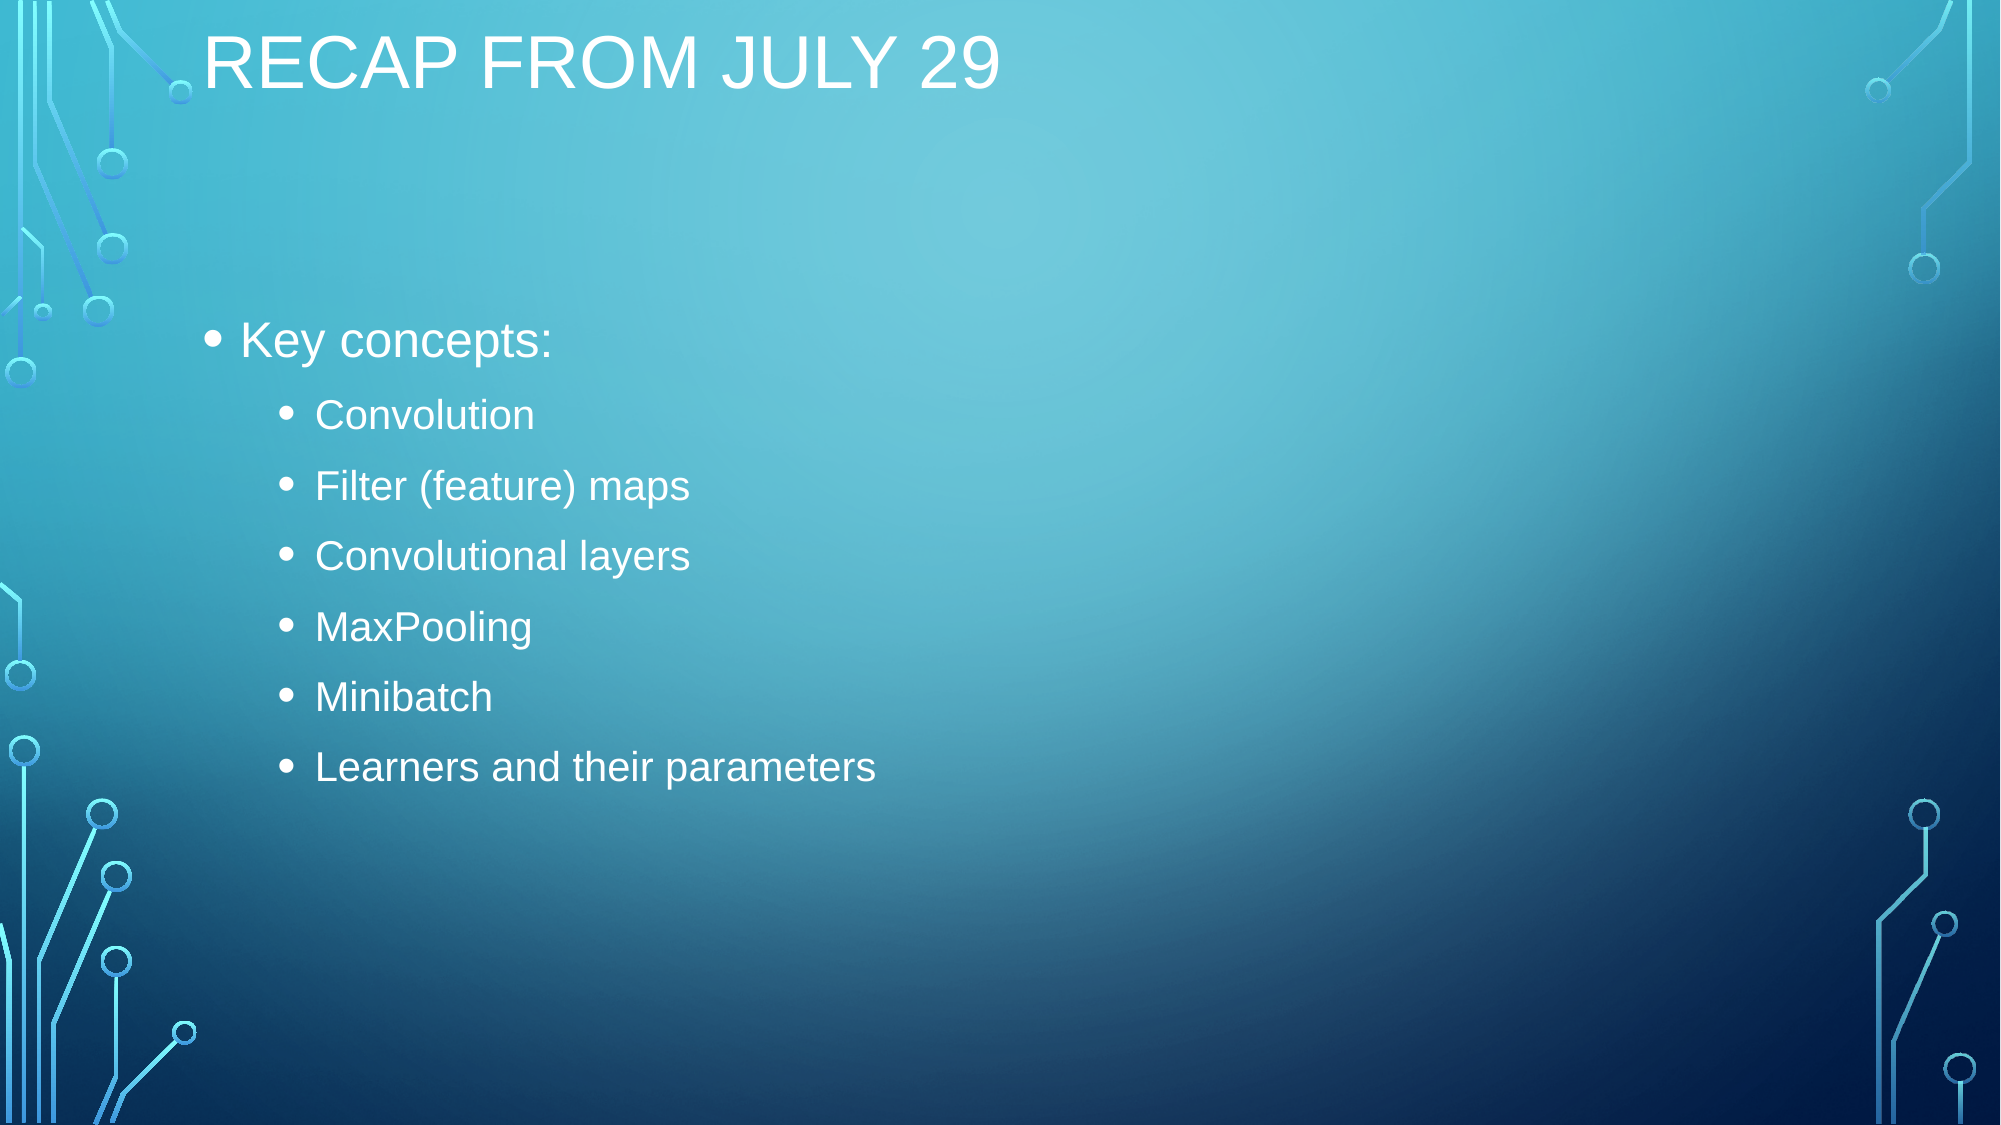

# Recap from July 29
Key concepts:
Convolution
Filter (feature) maps
Convolutional layers
MaxPooling
Minibatch
Learners and their parameters